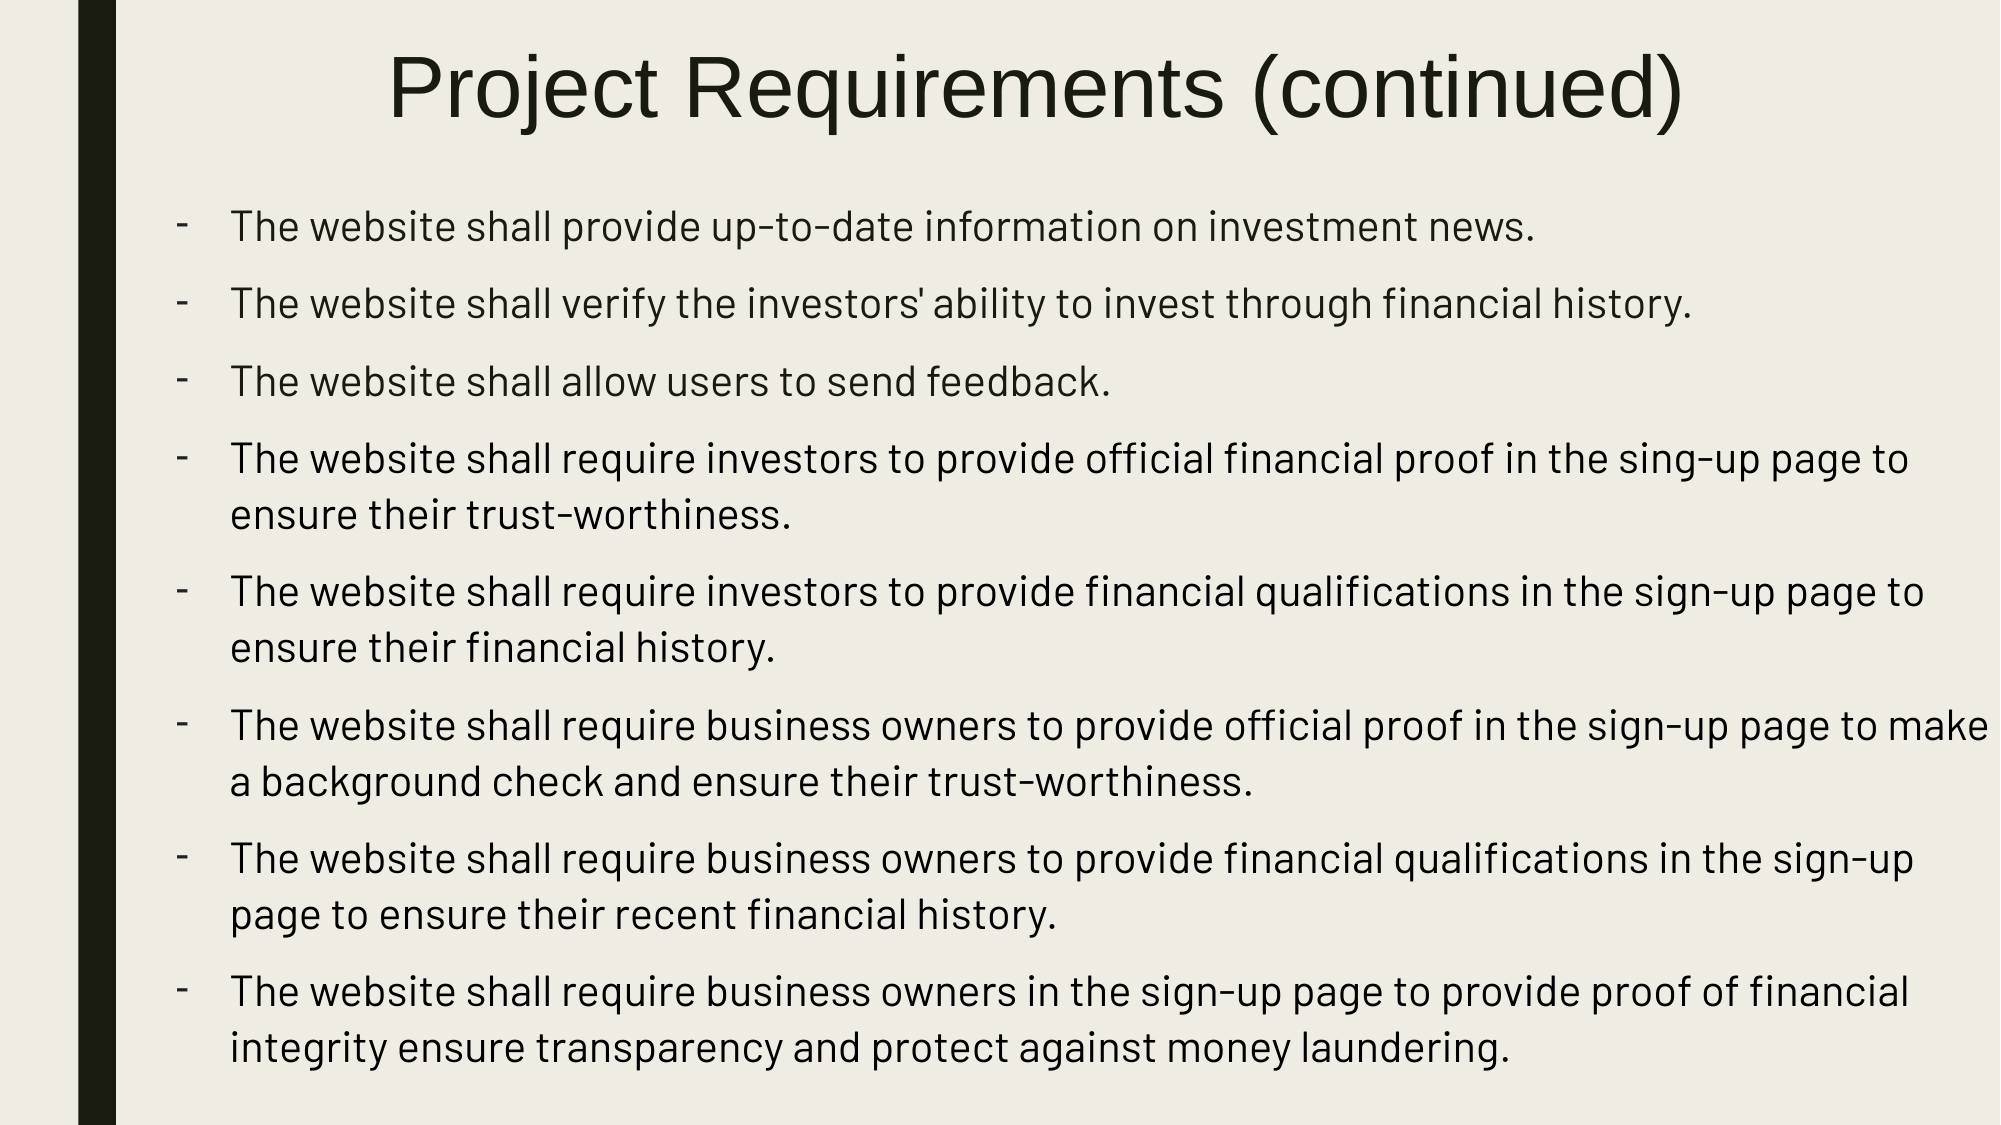

# Project Requirements (continued)

The website shall provide up-to-date information on investment news.
The website shall verify the investors' ability to invest through financial history.
The website shall allow users to send feedback.
The website shall require investors to provide official financial proof in the sing-up page to ensure their trust-worthiness.
The website shall require investors to provide financial qualifications in the sign-up page to ensure their financial history.
The website shall require business owners to provide official proof in the sign-up page to make a background check and ensure their trust-worthiness.
The website shall require business owners to provide financial qualifications in the sign-up page to ensure their recent financial history.
The website shall require business owners in the sign-up page to provide proof of financial integrity ensure transparency and protect against money laundering.